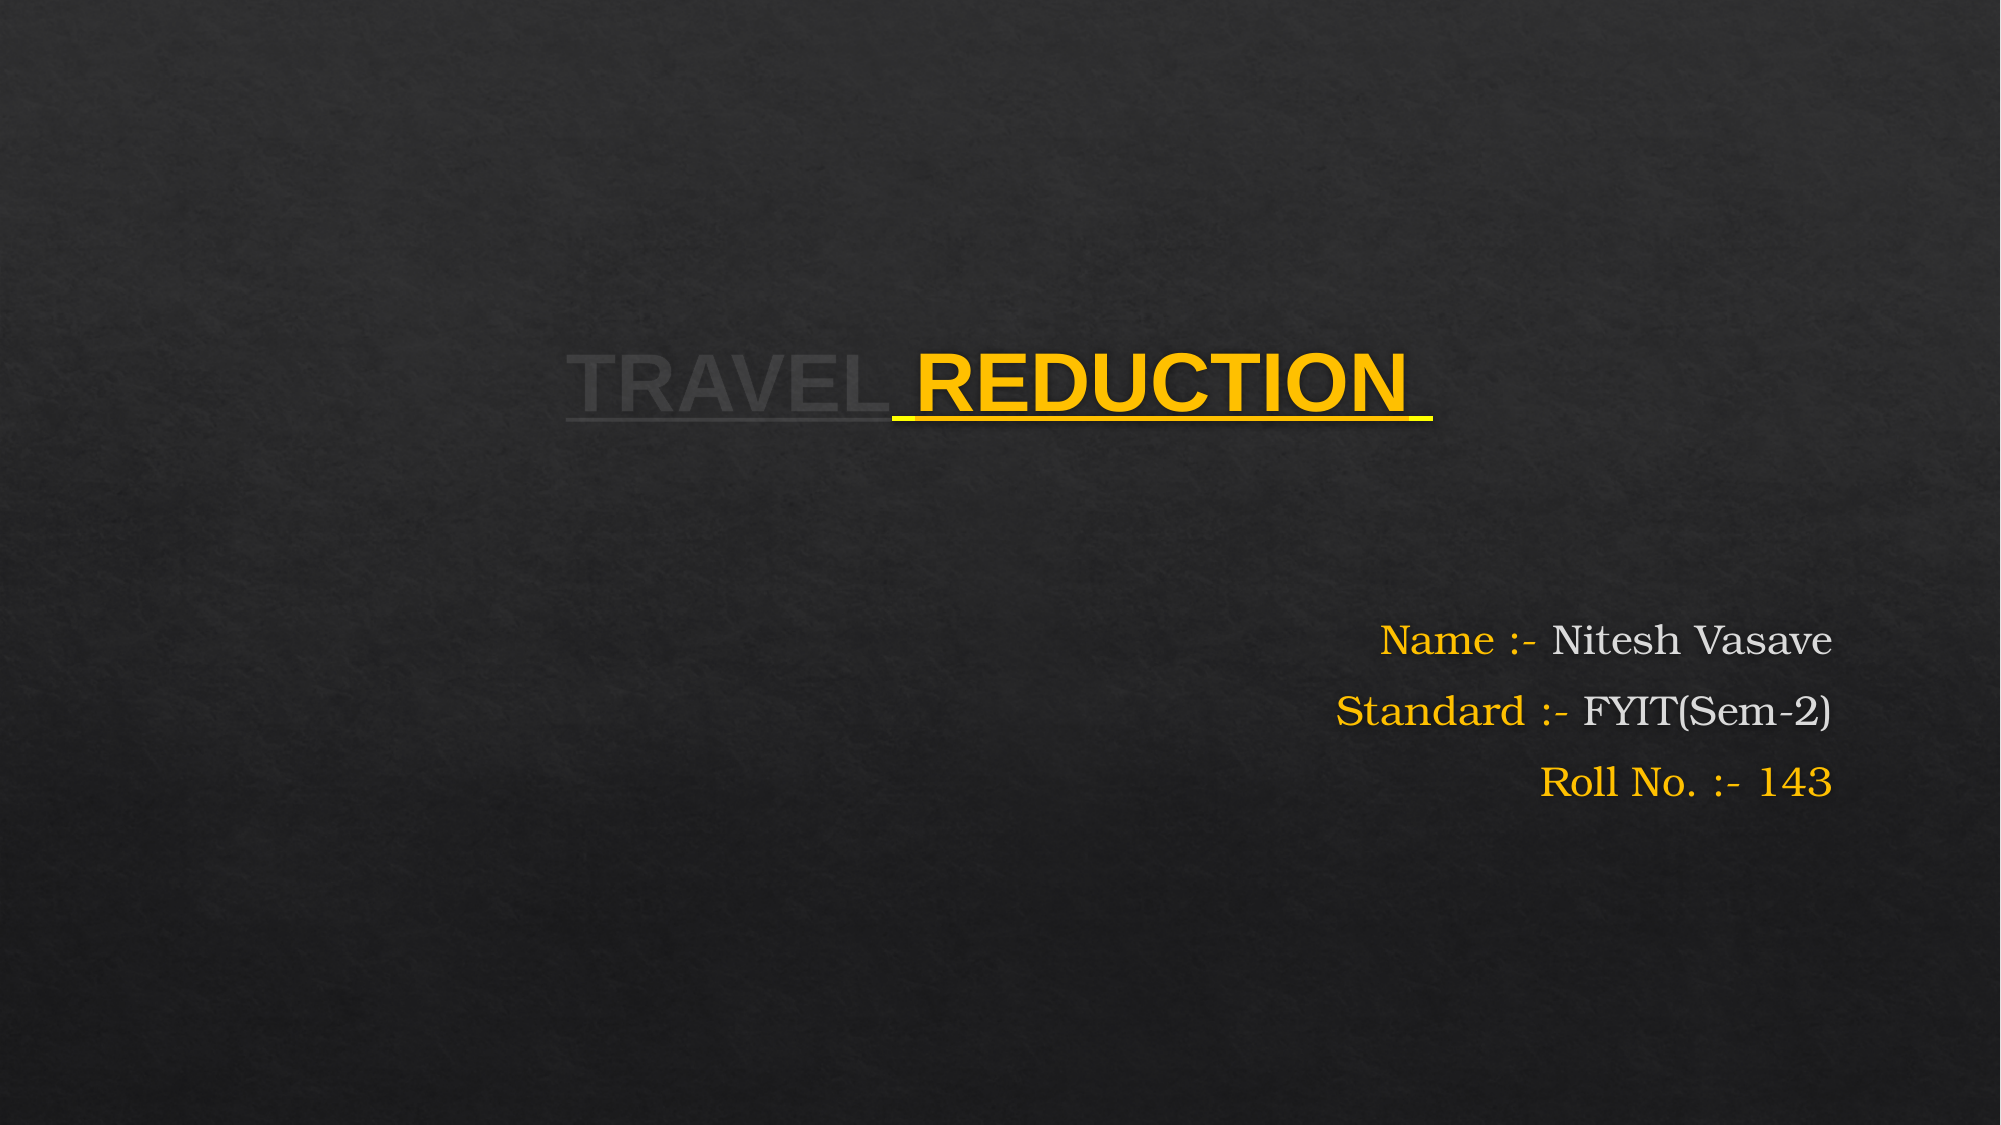

# TRAVEL REDUCTION
Name :- Nitesh Vasave
                                     Standard :- FYIT(Sem-2)
                                     Roll No. :- 143